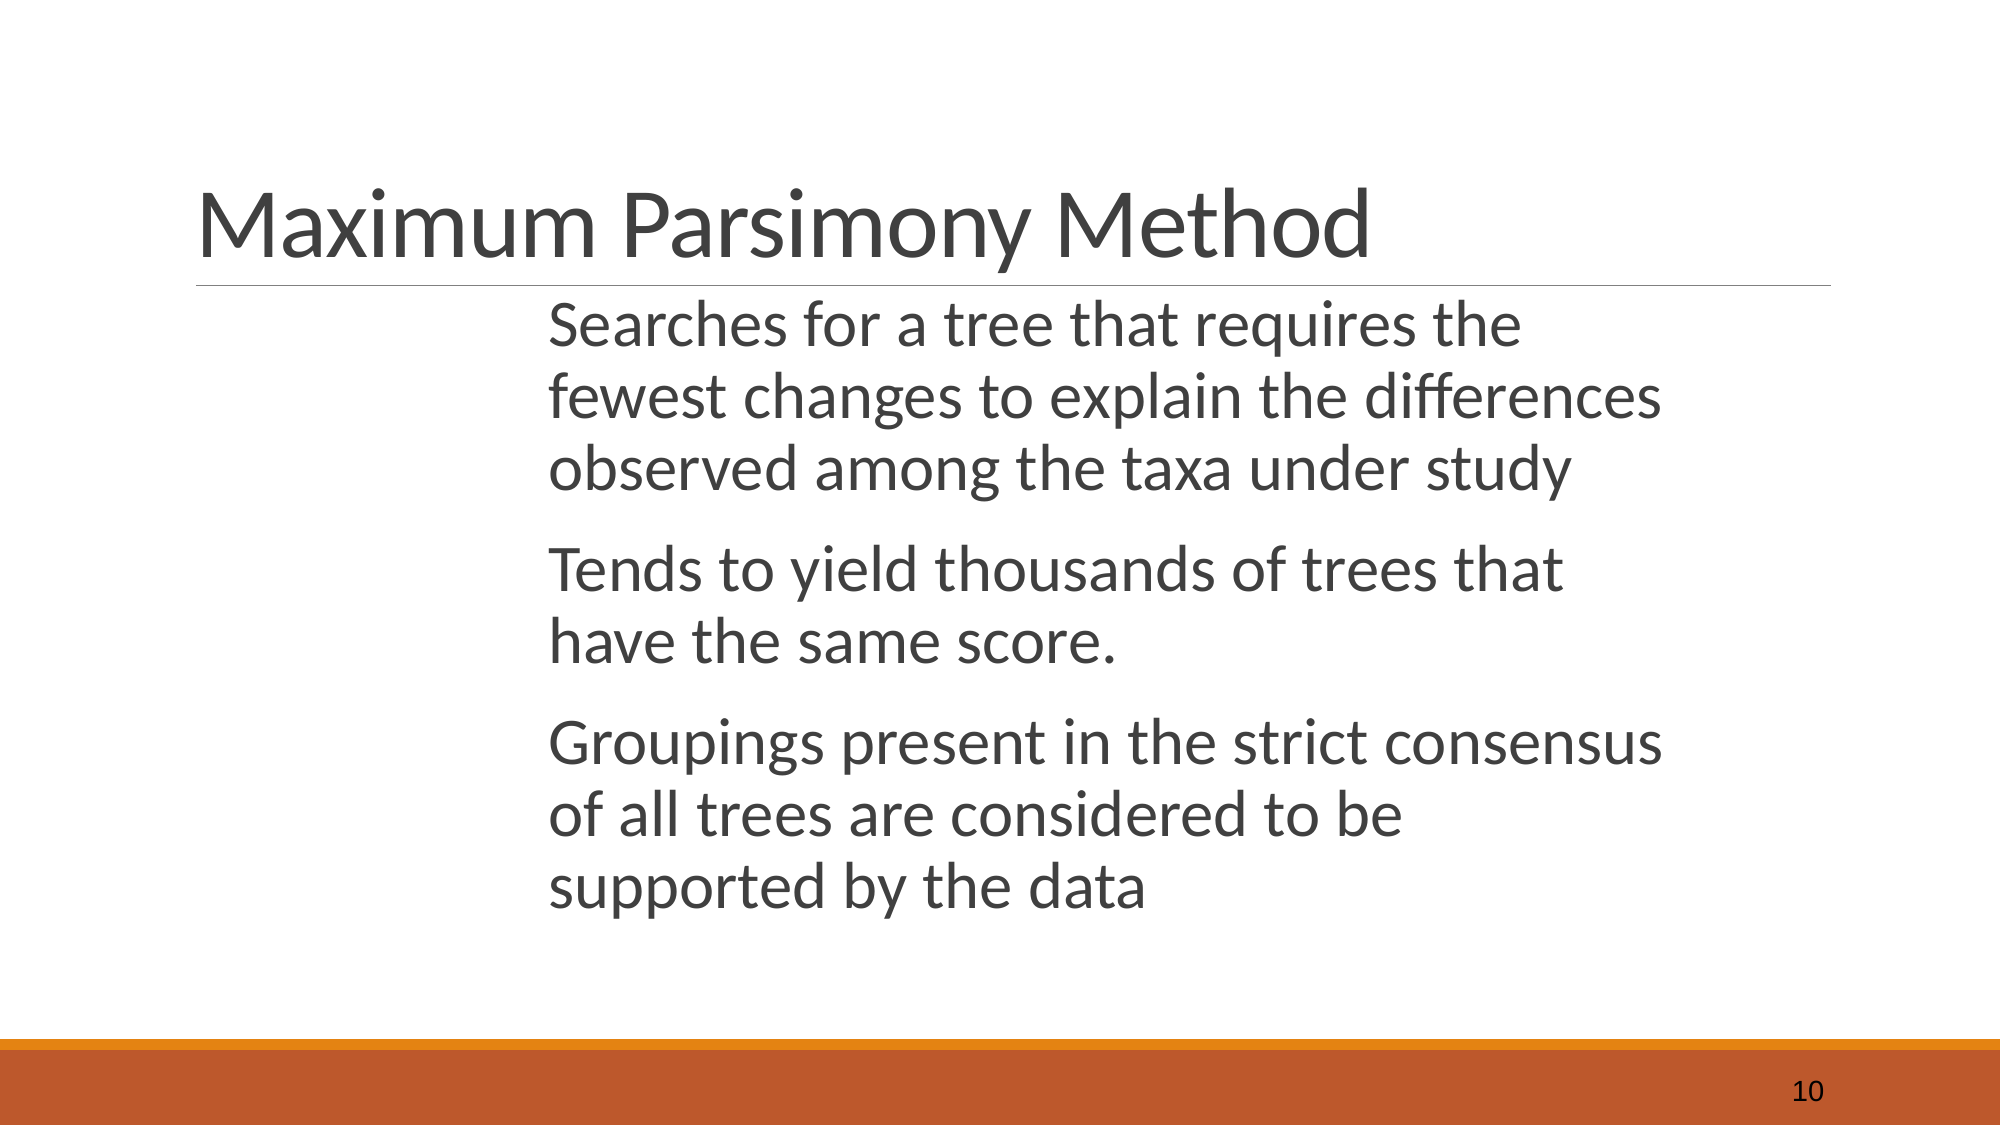

# Maximum Parsimony Method
Searches for a tree that requires the fewest changes to explain the differences observed among the taxa under study
Tends to yield thousands of trees that have the same score.
Groupings present in the strict consensus of all trees are considered to be supported by the data
10